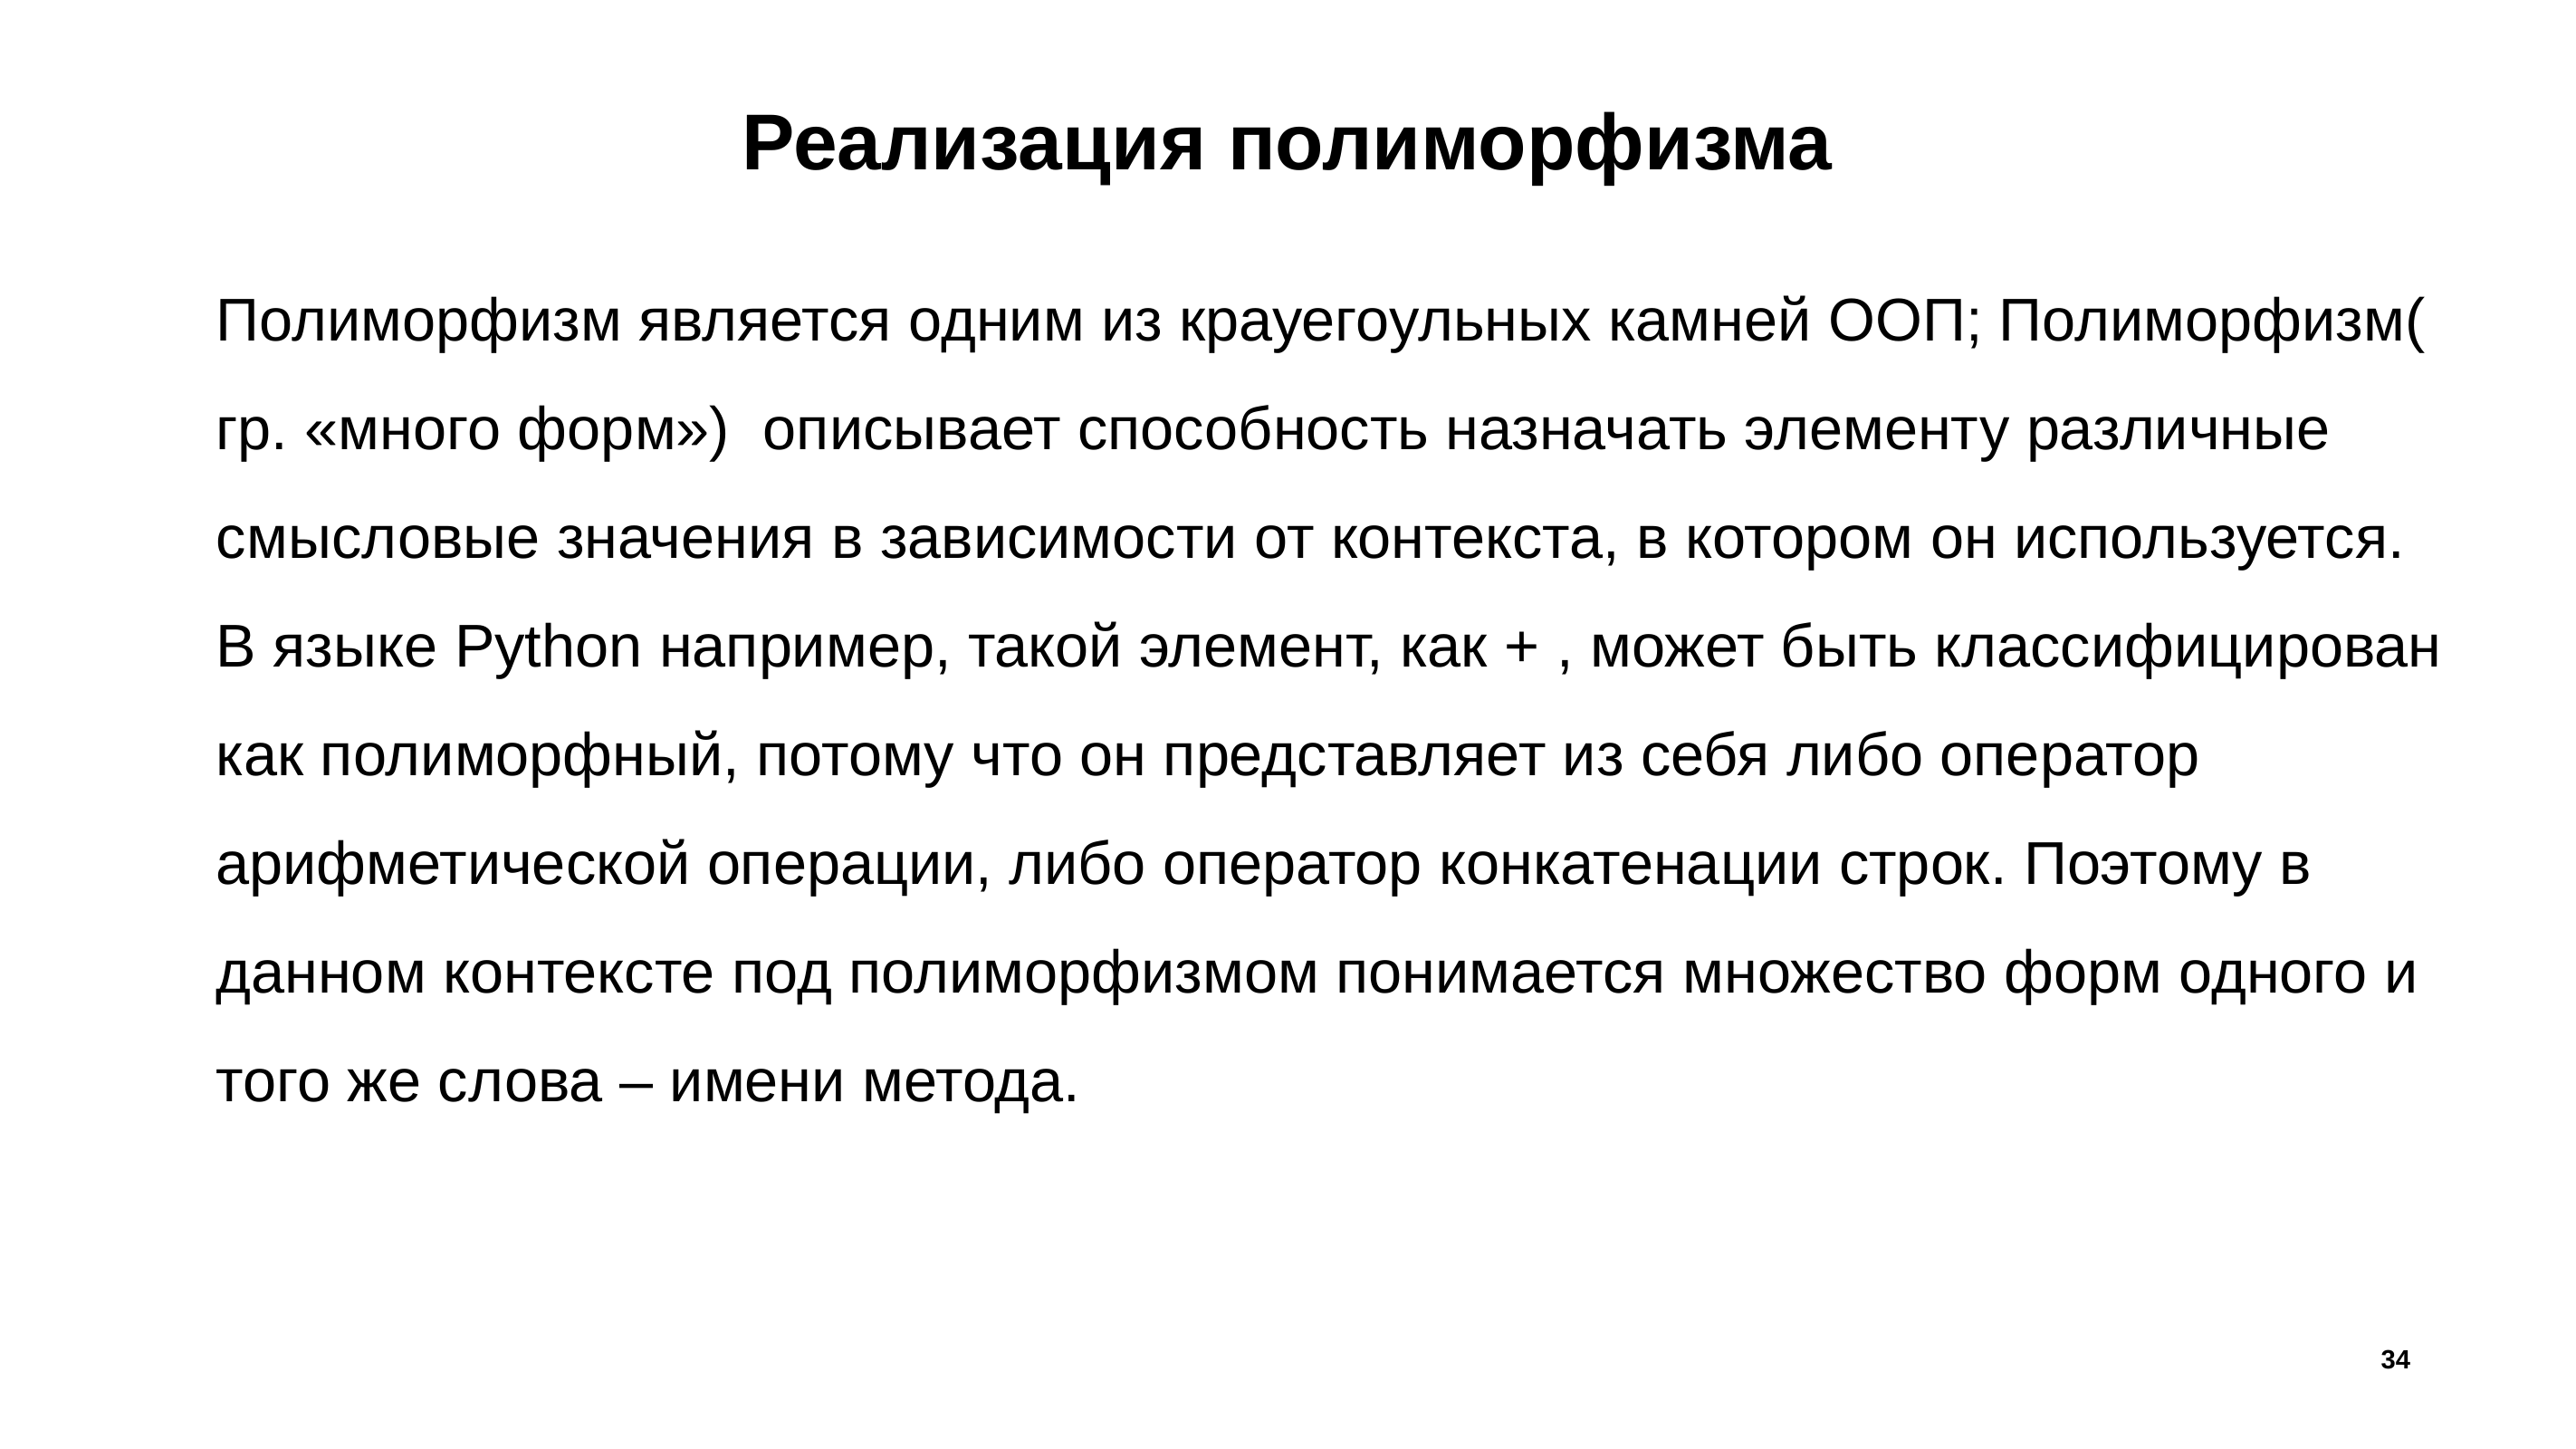

# Реализация полиморфизма
Полиморфизм является одним из крауегоульных камней ООП; Полиморфизм( гр. «много форм»)  описывает способность назначать элементу различные смысловые значения в зависимости от контекста, в котором он используется. В языке Python например, такой элемент, как + , может быть классифицирован как полиморфный, потому что он представляет из себя либо оператор арифметической операции, либо оператор конкатенации строк. Поэтому в данном контексте под полиморфизмом понимается множество форм одного и того же слова – имени метода.
34